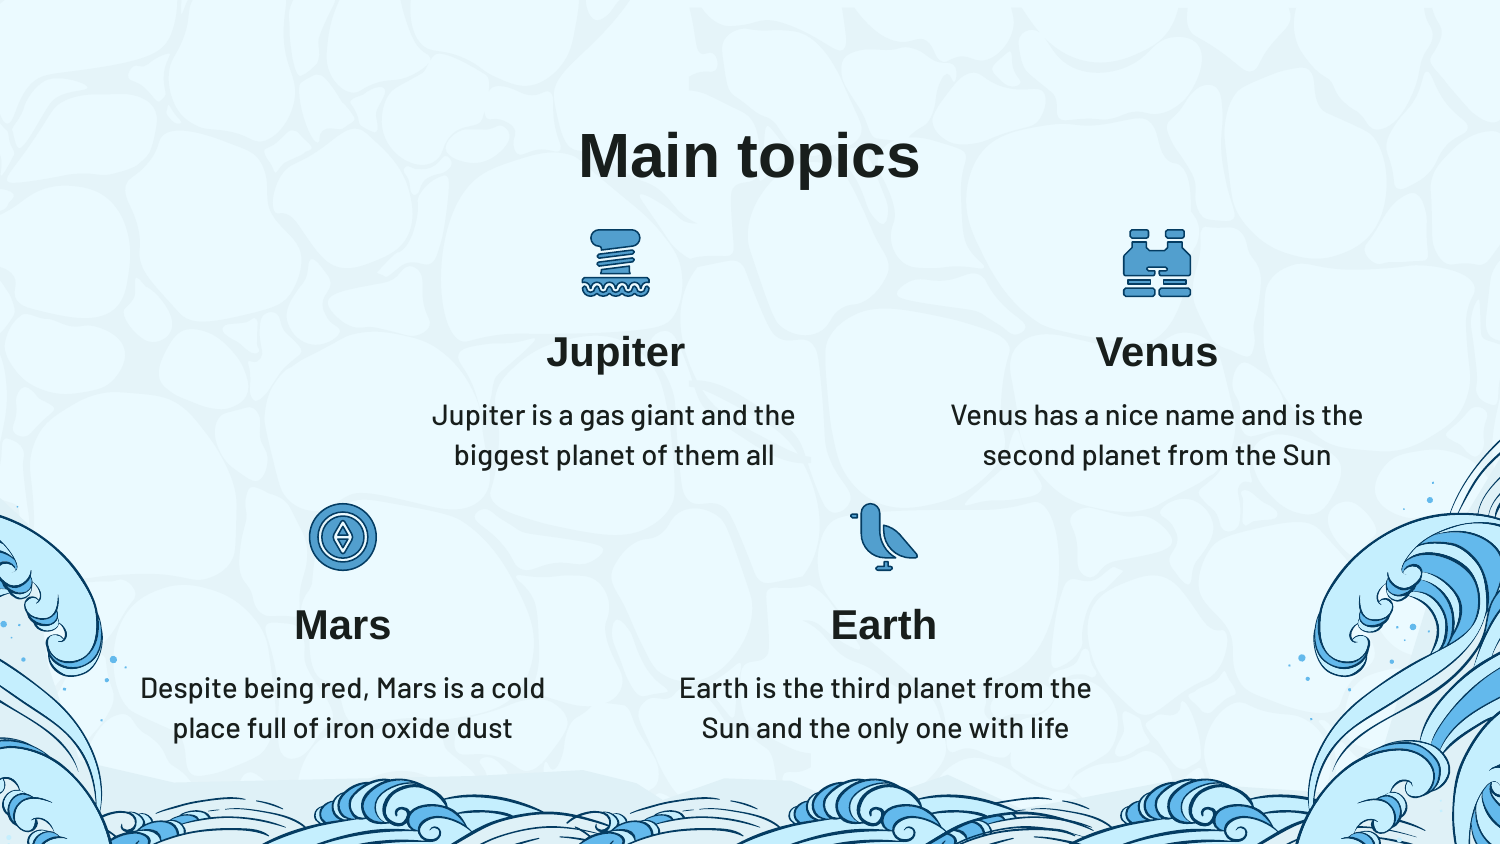

# Main topics

Jupiter
Venus
Jupiter is a gas giant and the biggest planet of them all
Venus has a nice name and is the second planet from the Sun

Mars
Earth
Despite being red, Mars is a cold place full of iron oxide dust
Earth is the third planet from the Sun and the only one with life